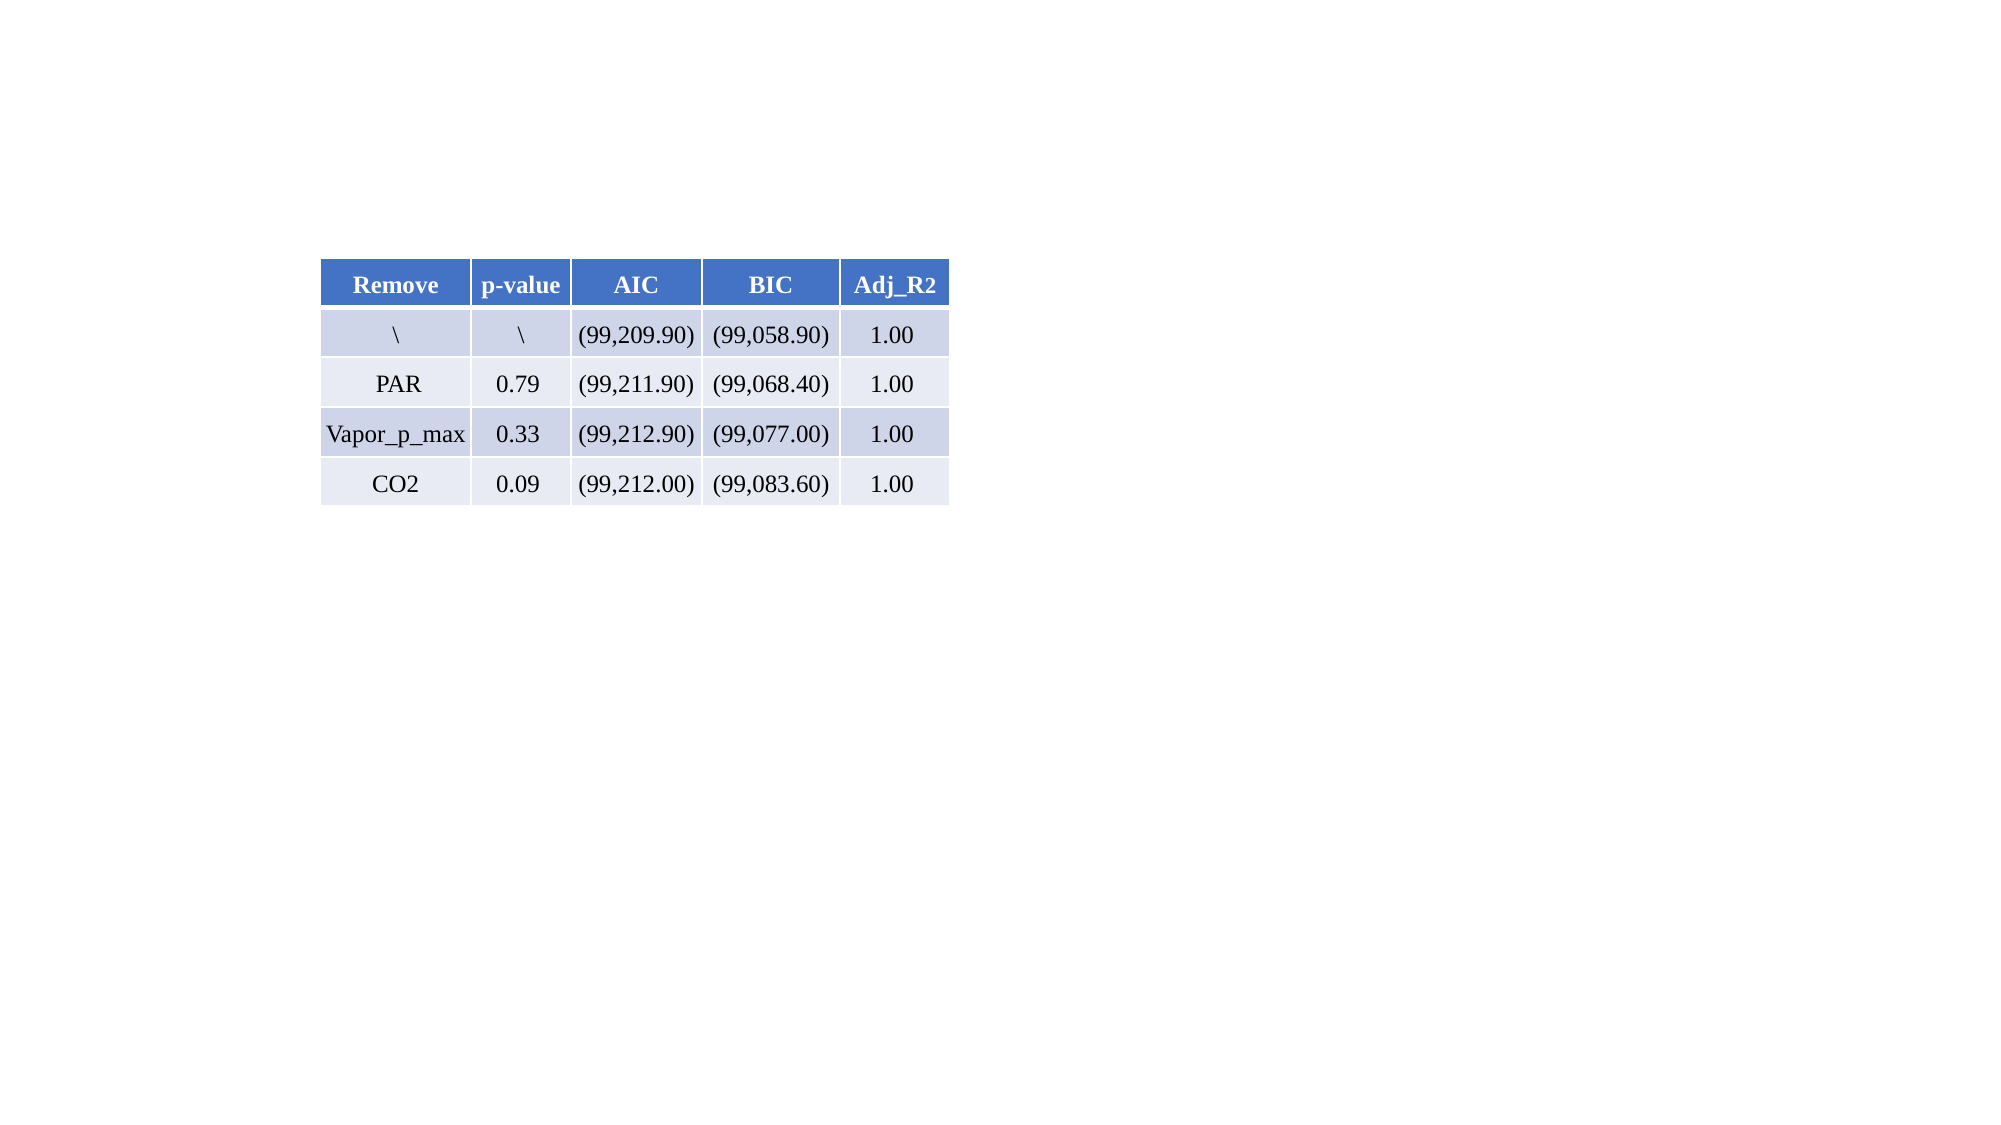

| Remove | p-value | AIC | BIC | Adj\_R2 |
| --- | --- | --- | --- | --- |
| \ | \ | (99,209.90) | (99,058.90) | 1.00 |
| PAR | 0.79 | (99,211.90) | (99,068.40) | 1.00 |
| Vapor\_p\_max | 0.33 | (99,212.90) | (99,077.00) | 1.00 |
| CO2 | 0.09 | (99,212.00) | (99,083.60) | 1.00 |